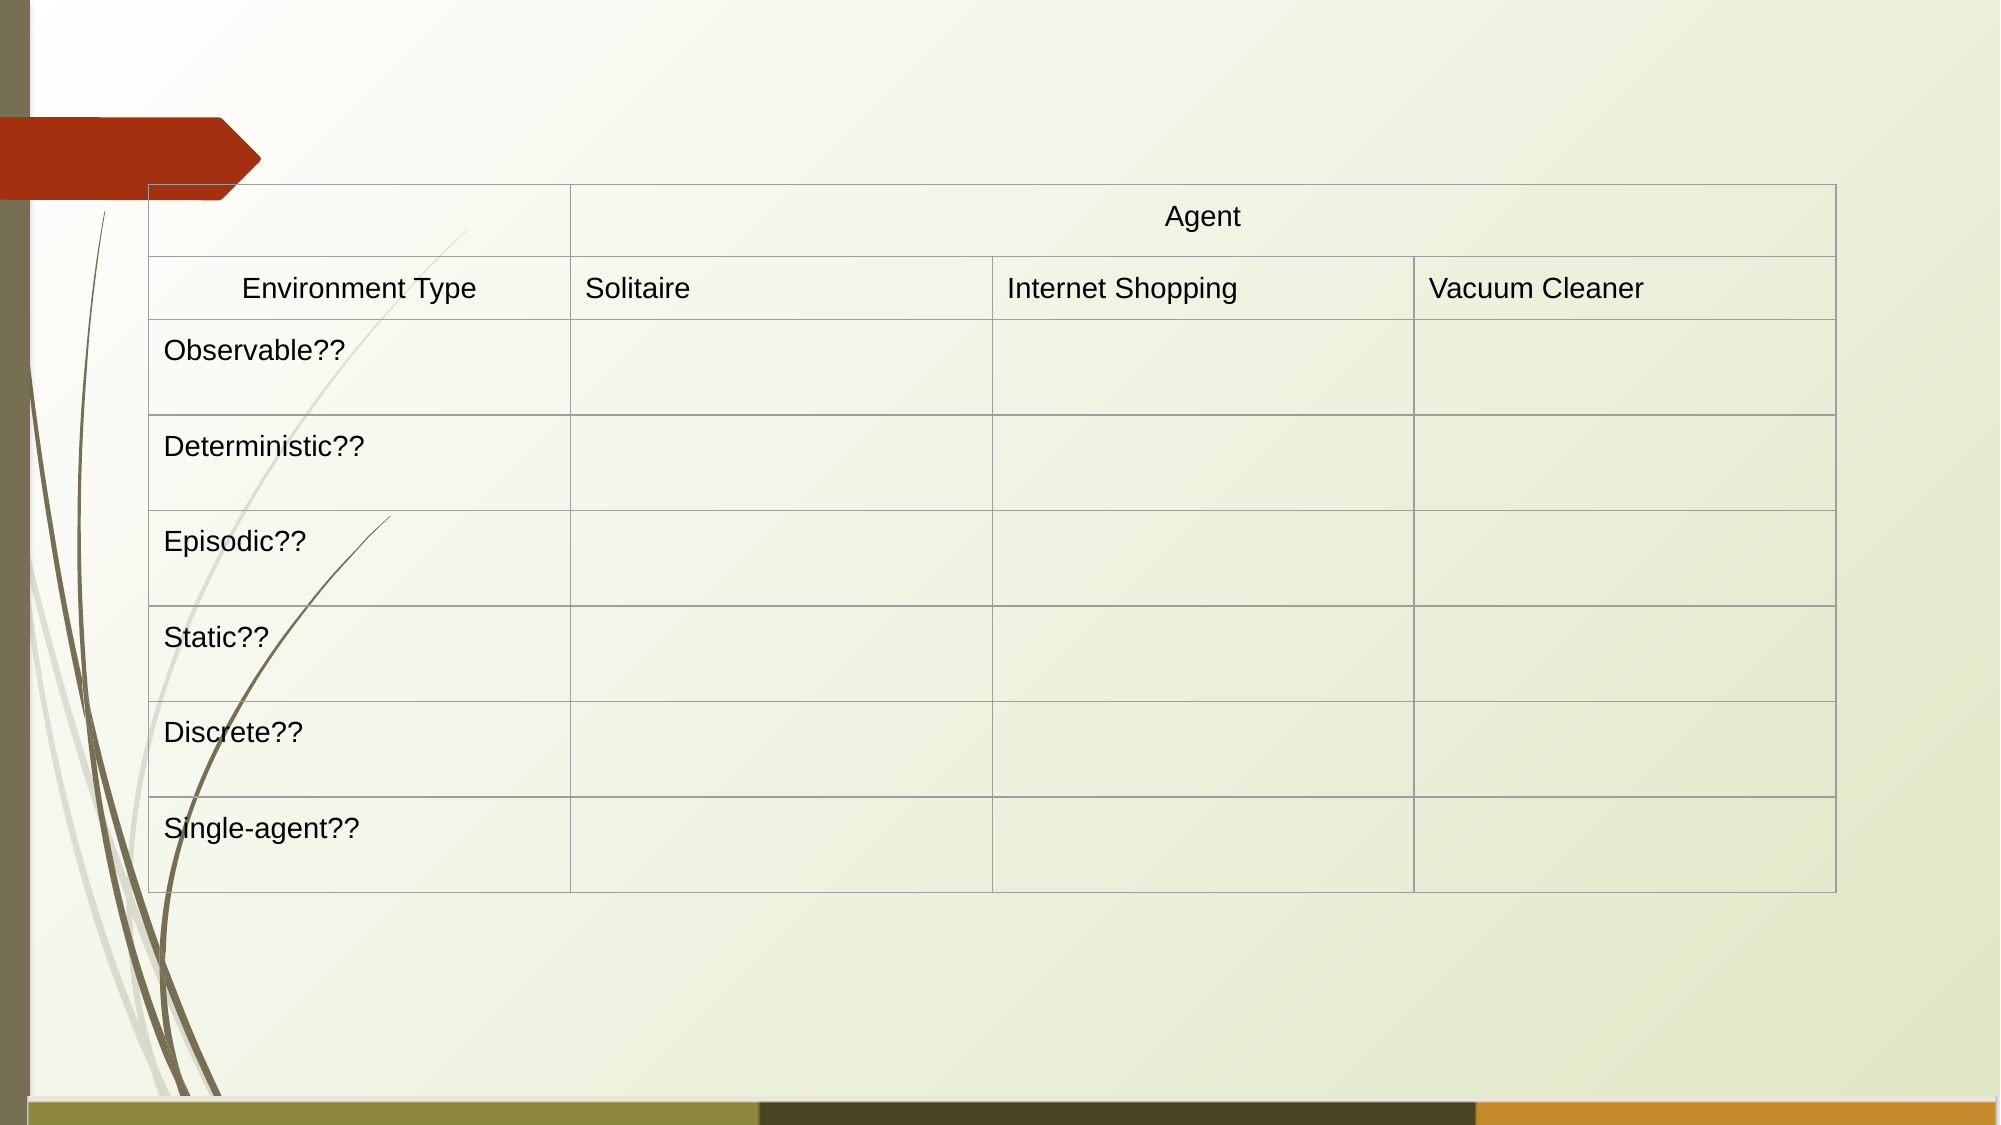

|  | Agent |  |  |
| --- | --- | --- | --- |
| Environment Type | Solitaire | Internet Shopping | Vacuum Cleaner |
| Observable?? |  |  |  |
| Deterministic?? |  |  |  |
| Episodic?? |  |  |  |
| Static?? |  |  |  |
| Discrete?? |  |  |  |
| Single-agent?? |  |  |  |